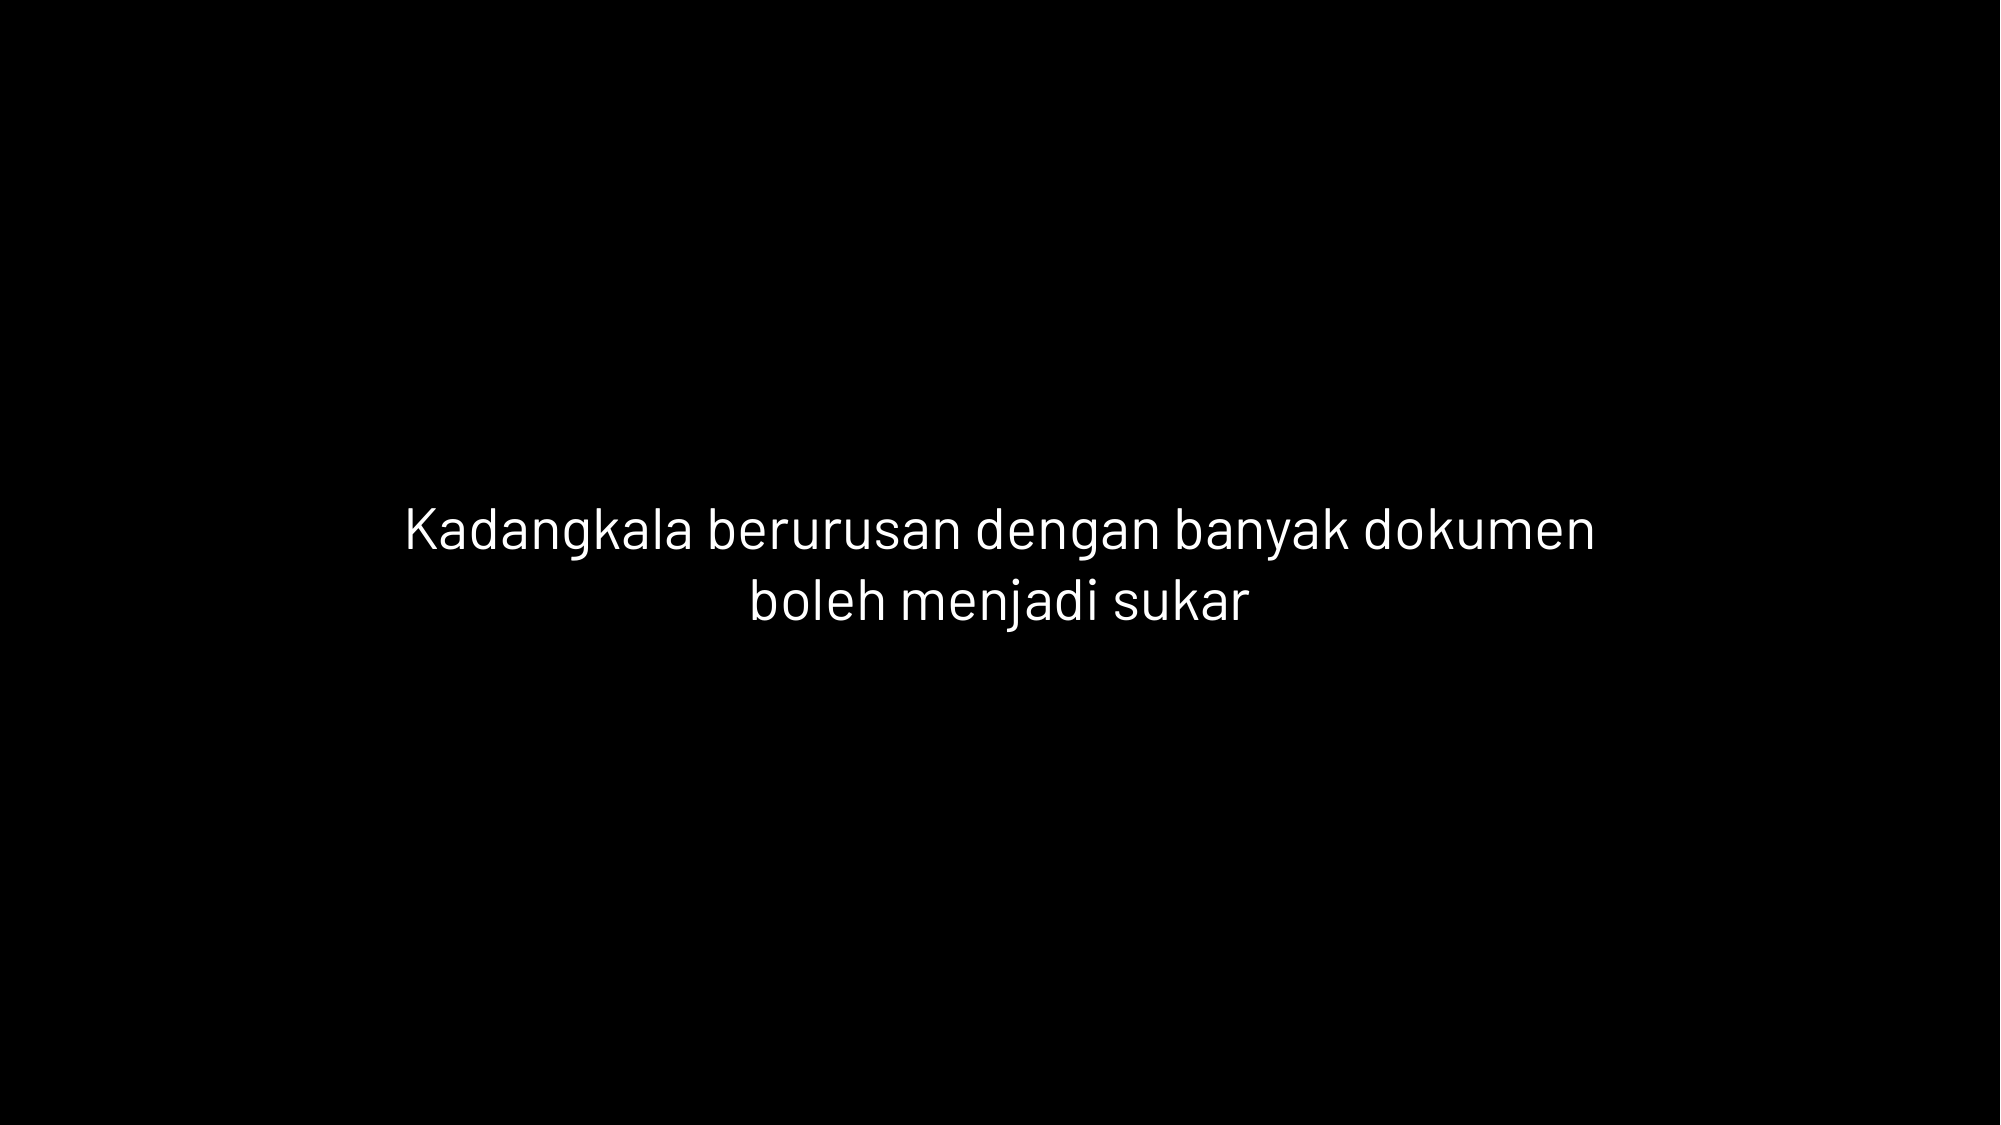

Kadangkala berurusan dengan banyak dokumen boleh menjadi sukar